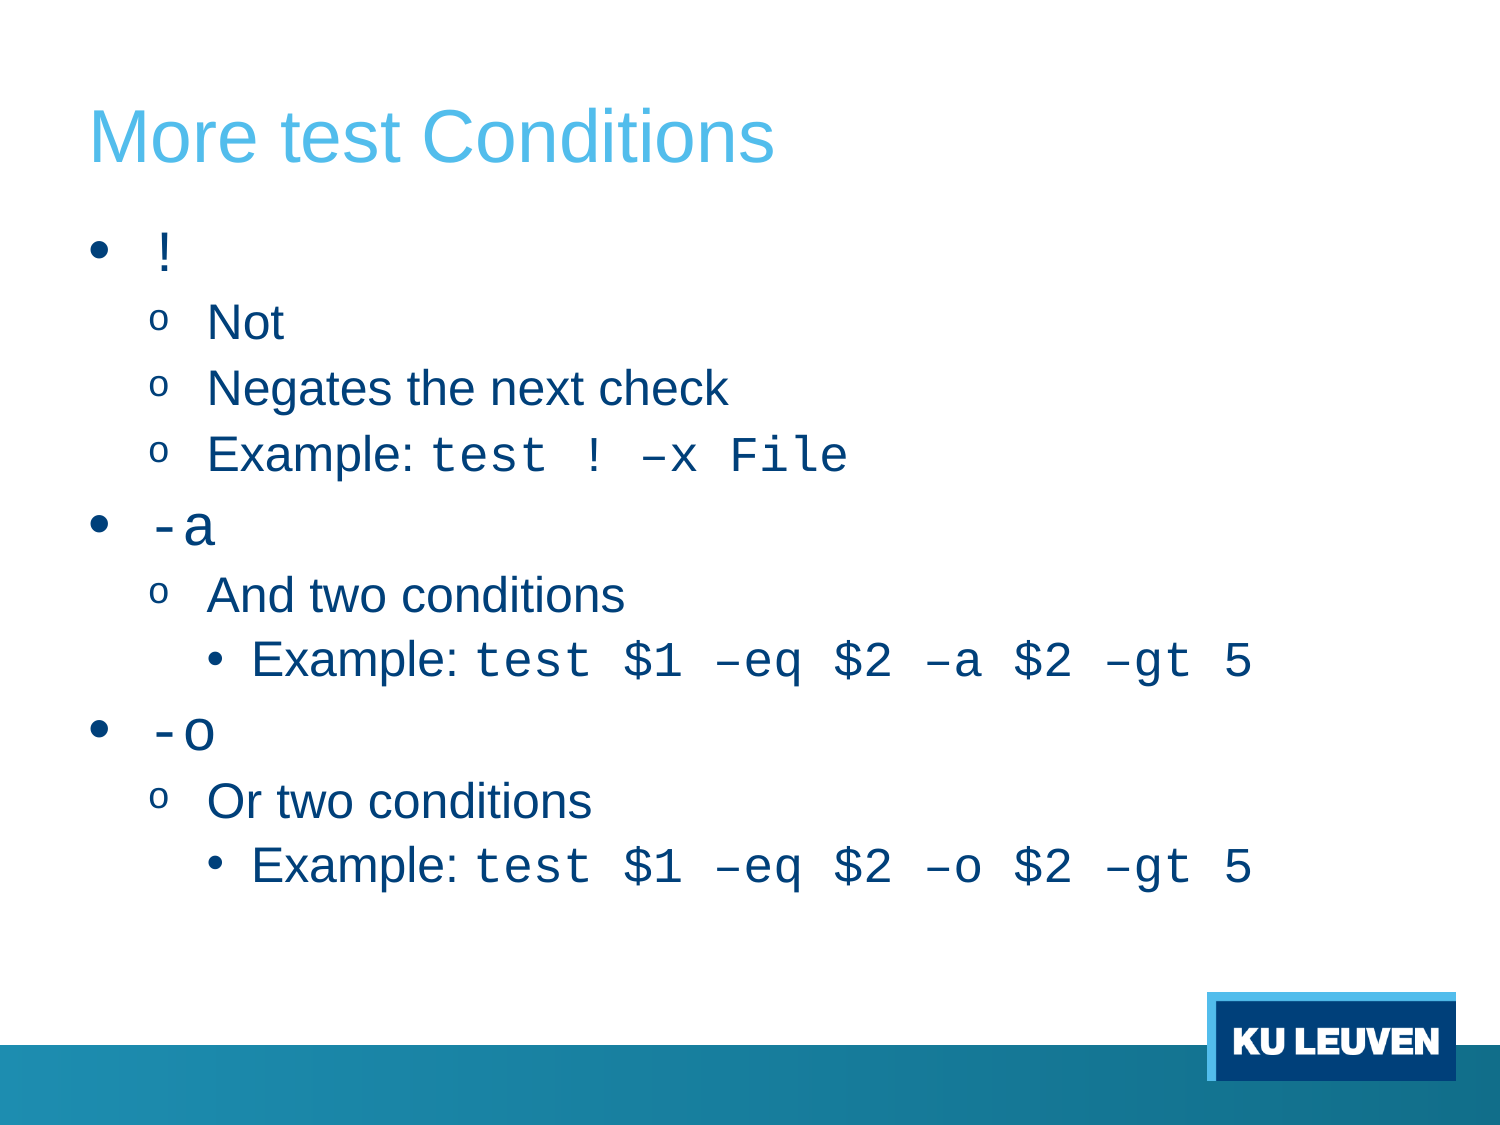

# More test Conditions
!
Not
Negates the next check
Example: test ! –x File
-a
And two conditions
Example: test $1 –eq $2 –a $2 –gt 5
-o
Or two conditions
Example: test $1 –eq $2 –o $2 –gt 5